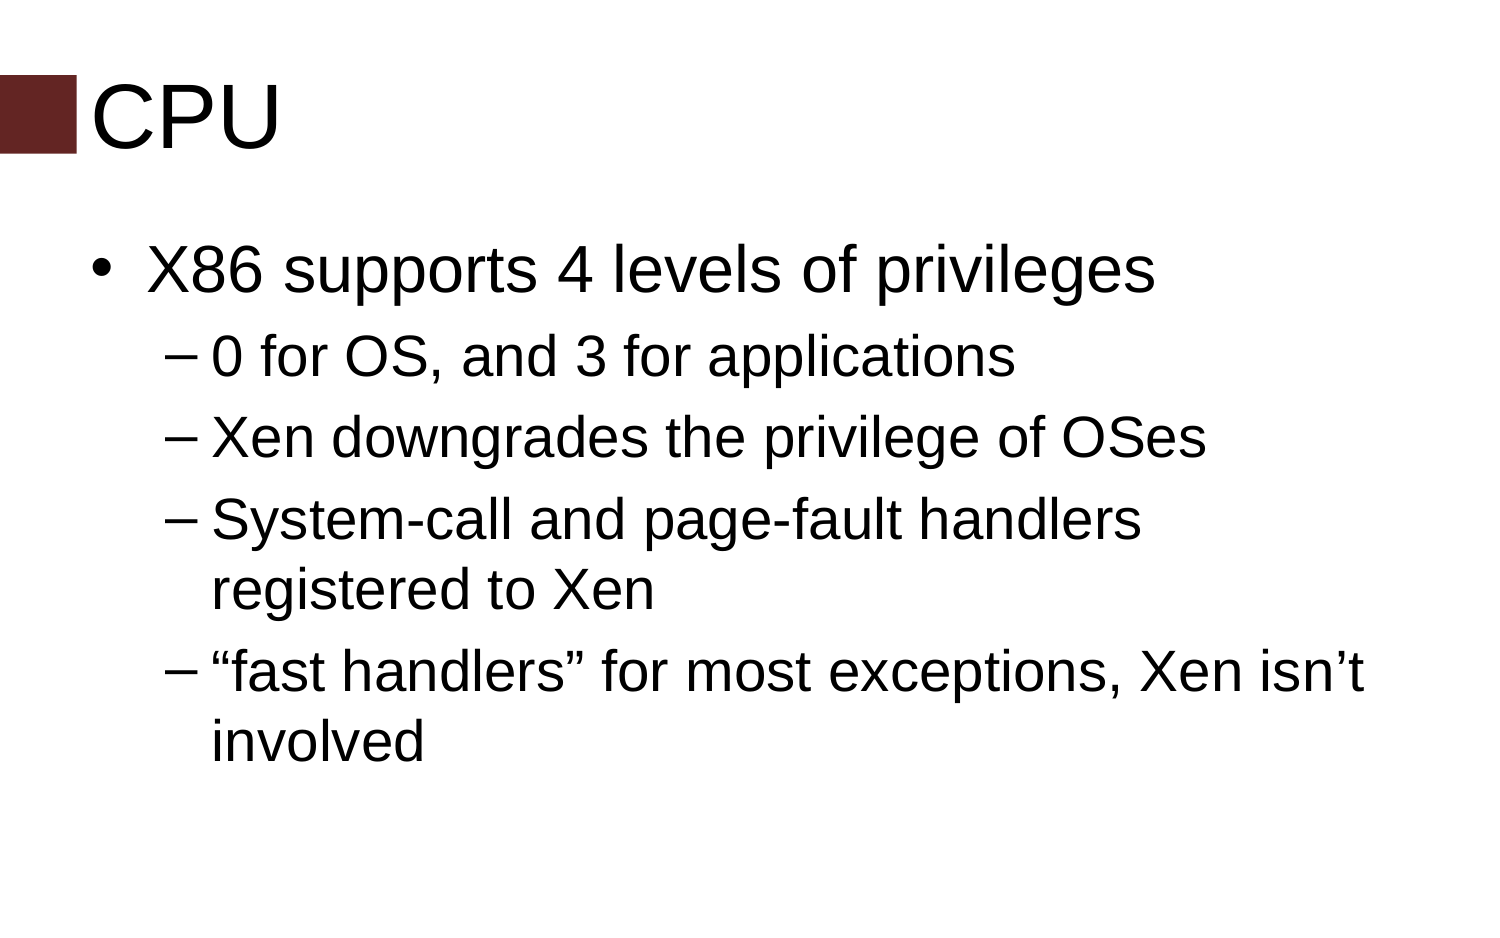

# CPU
X86 supports 4 levels of privileges
0 for OS, and 3 for applications
Xen downgrades the privilege of OSes
System-call and page-fault handlers registered to Xen
“fast handlers” for most exceptions, Xen isn’t involved